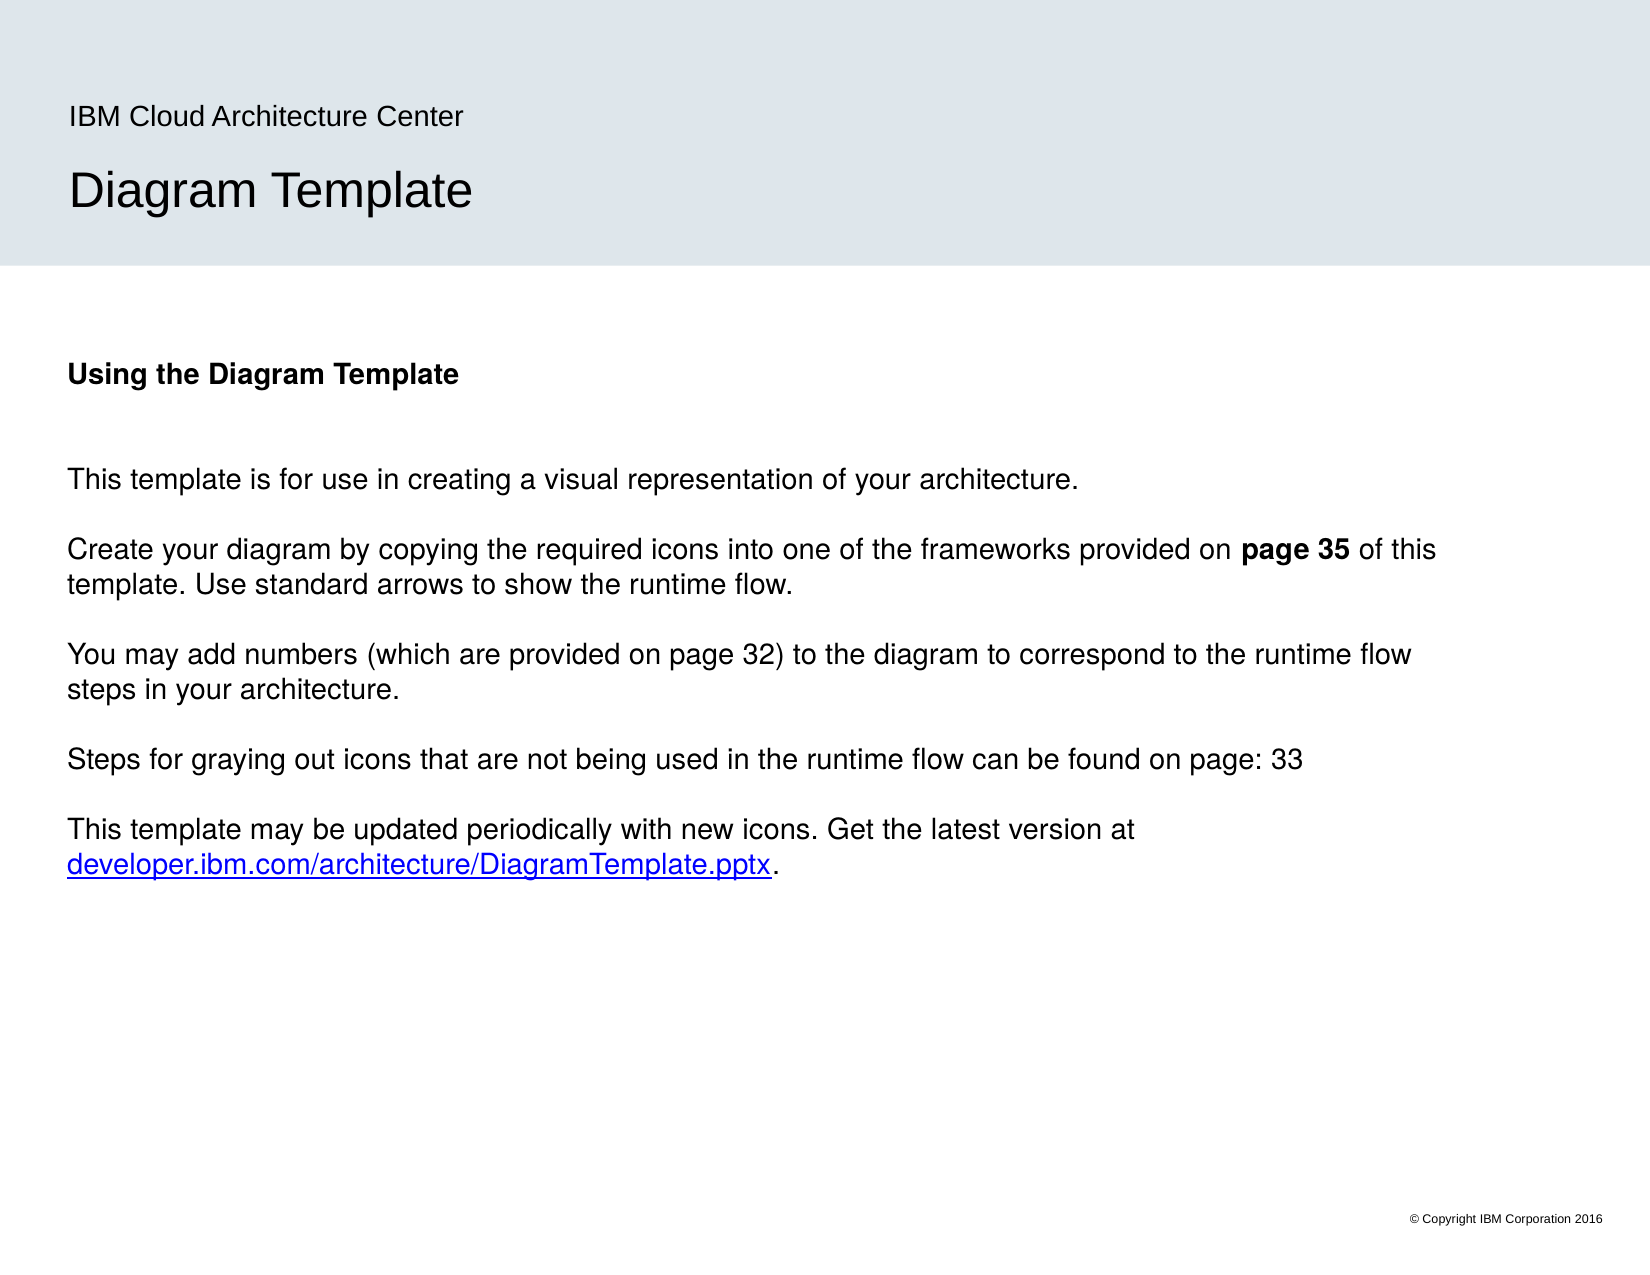

IBM Cloud Architecture Center
Diagram Template
Using the Diagram Template

This template is for use in creating a visual representation of your architecture.

Create your diagram by copying the required icons into one of the frameworks provided on page 35 of this template. Use standard arrows to show the runtime flow.

You may add numbers (which are provided on page 32) to the diagram to correspond to the runtime flow steps in your architecture.

Steps for graying out icons that are not being used in the runtime flow can be found on page: 33

This template may be updated periodically with new icons. Get the latest version at developer.ibm.com/architecture/DiagramTemplate.pptx.